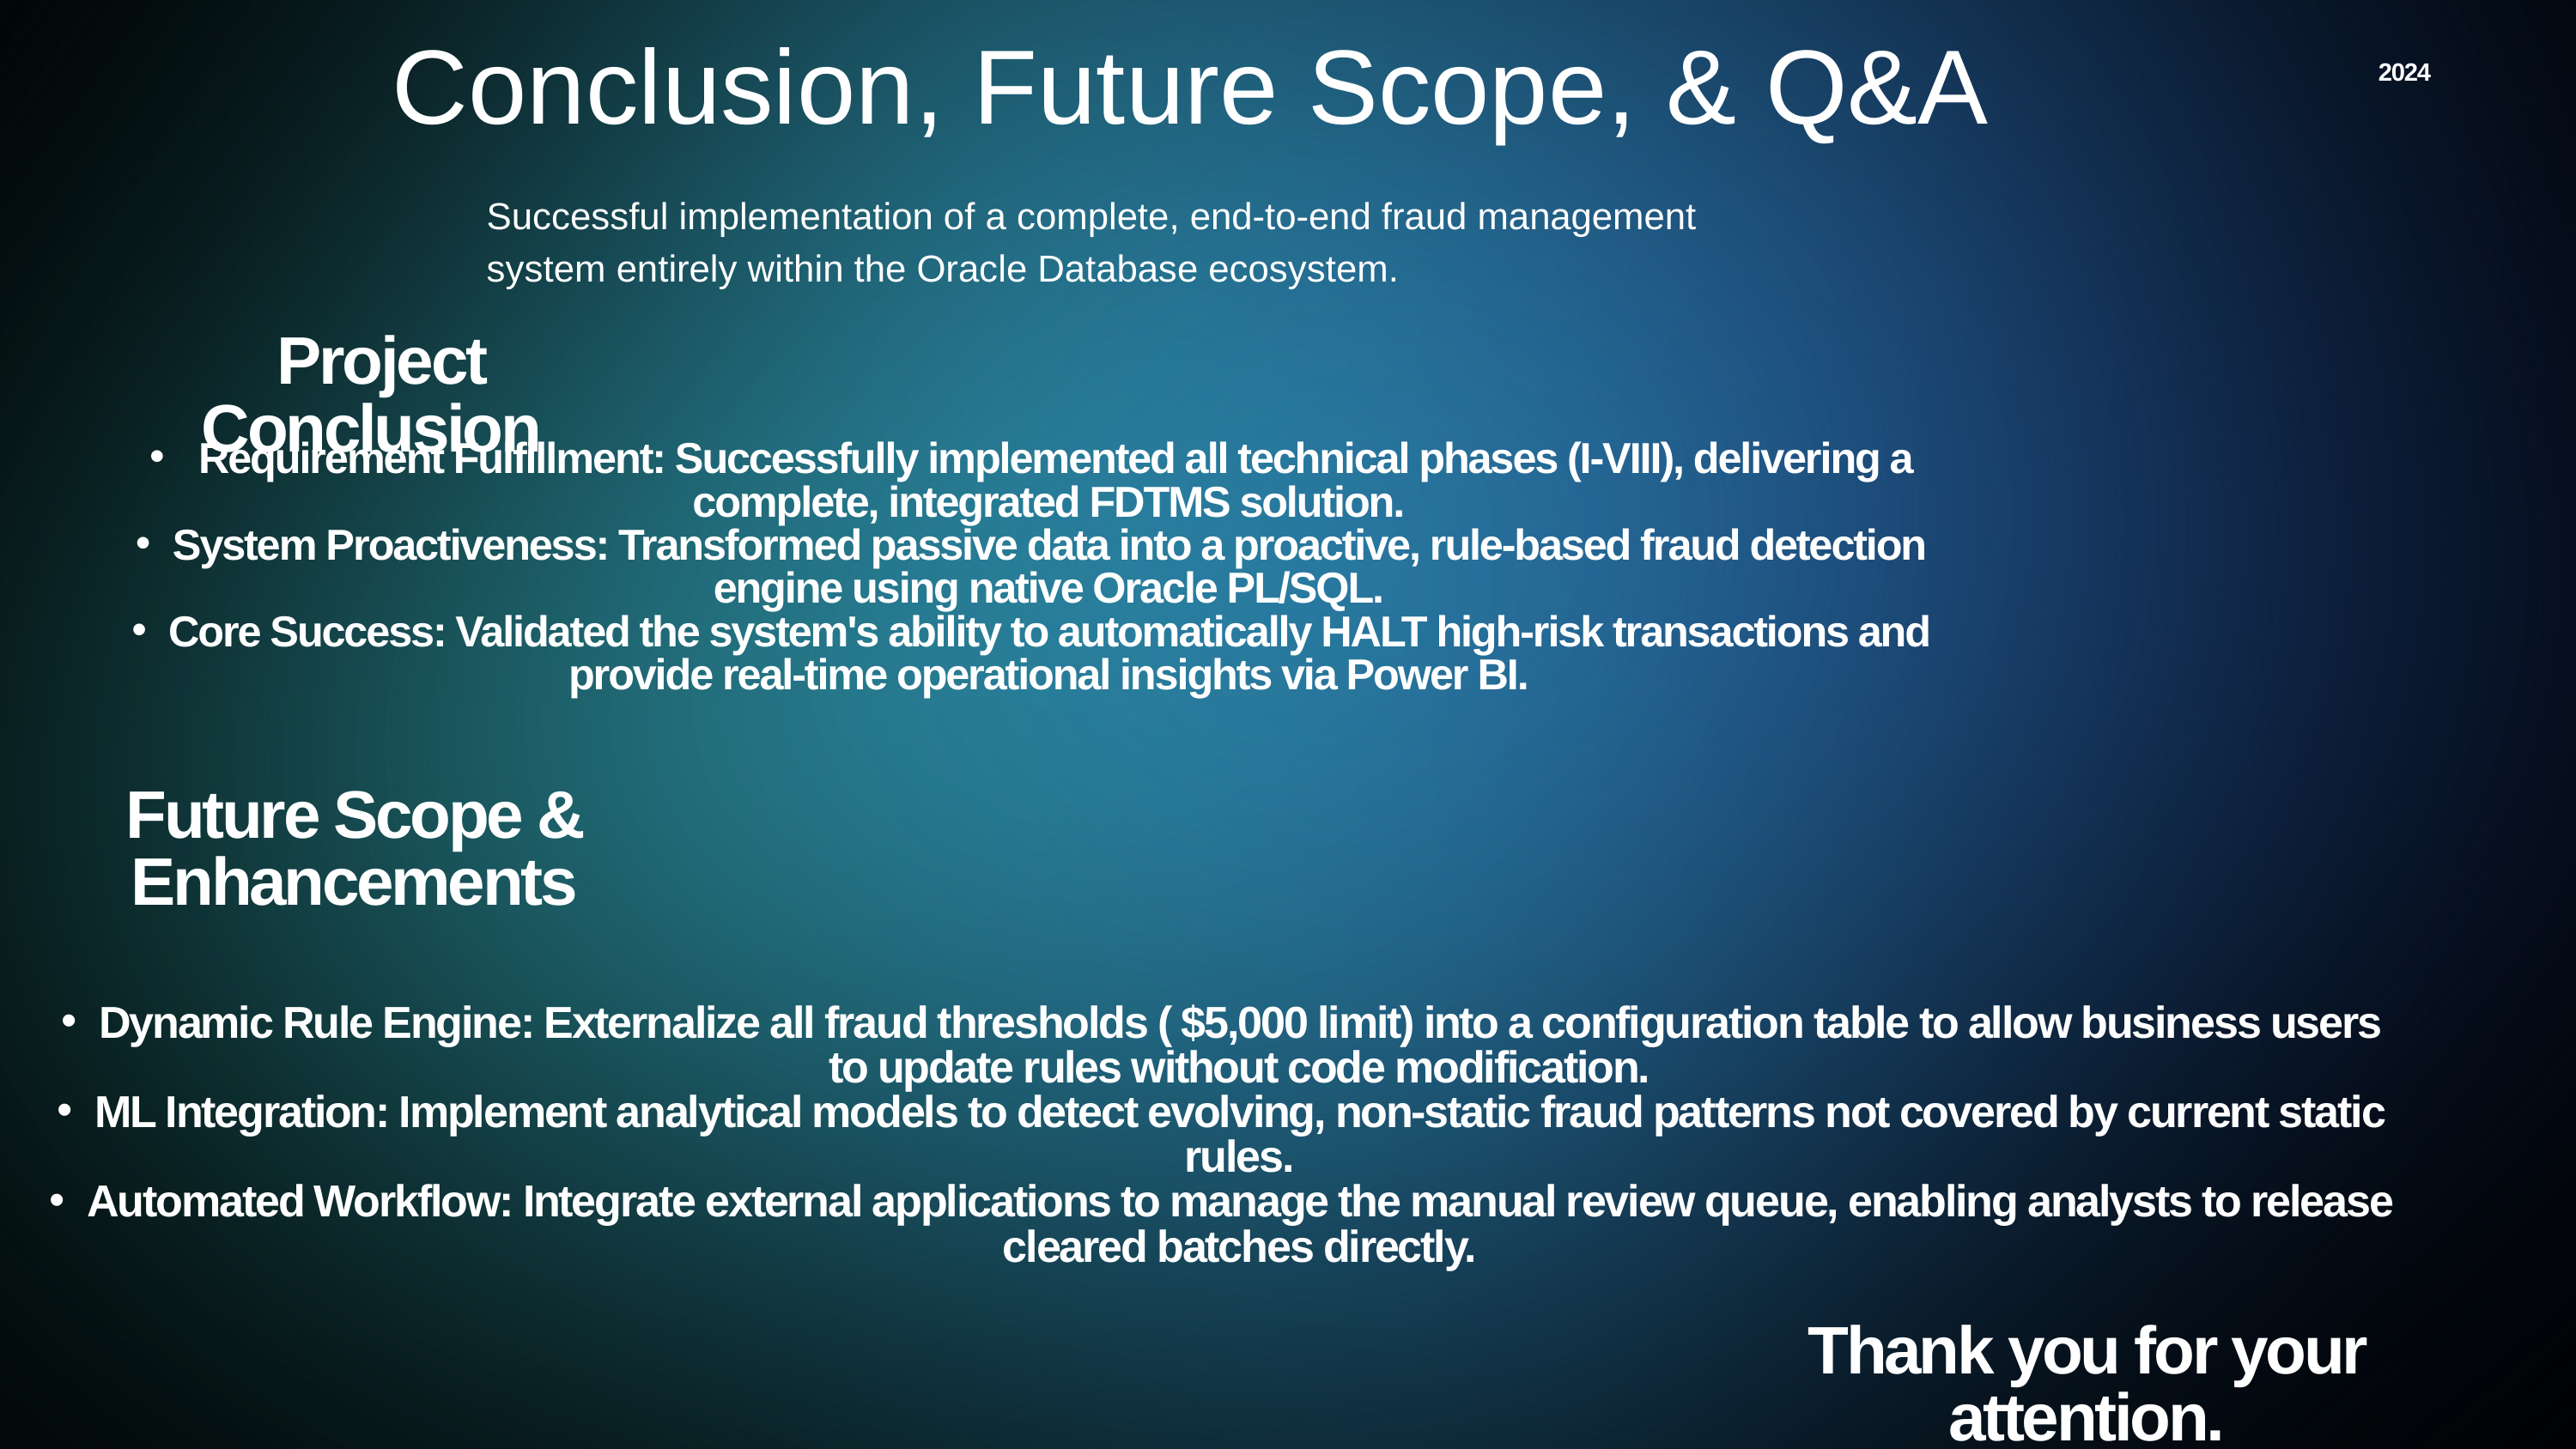

Conclusion, Future Scope, & Q&A
2024
Successful implementation of a complete, end-to-end fraud management system entirely within the Oracle Database ecosystem.
 Project Conclusion
 Requirement Fulfillment: Successfully implemented all technical phases (I-VIII), delivering a complete, integrated FDTMS solution.
System Proactiveness: Transformed passive data into a proactive, rule-based fraud detection engine using native Oracle PL/SQL.
Core Success: Validated the system's ability to automatically HALT high-risk transactions and provide real-time operational insights via Power BI.
Future Scope & Enhancements
Dynamic Rule Engine: Externalize all fraud thresholds ( $5,000 limit) into a configuration table to allow business users to update rules without code modification.
ML Integration: Implement analytical models to detect evolving, non-static fraud patterns not covered by current static rules.
Automated Workflow: Integrate external applications to manage the manual review queue, enabling analysts to release cleared batches directly.
Thank you for your attention.